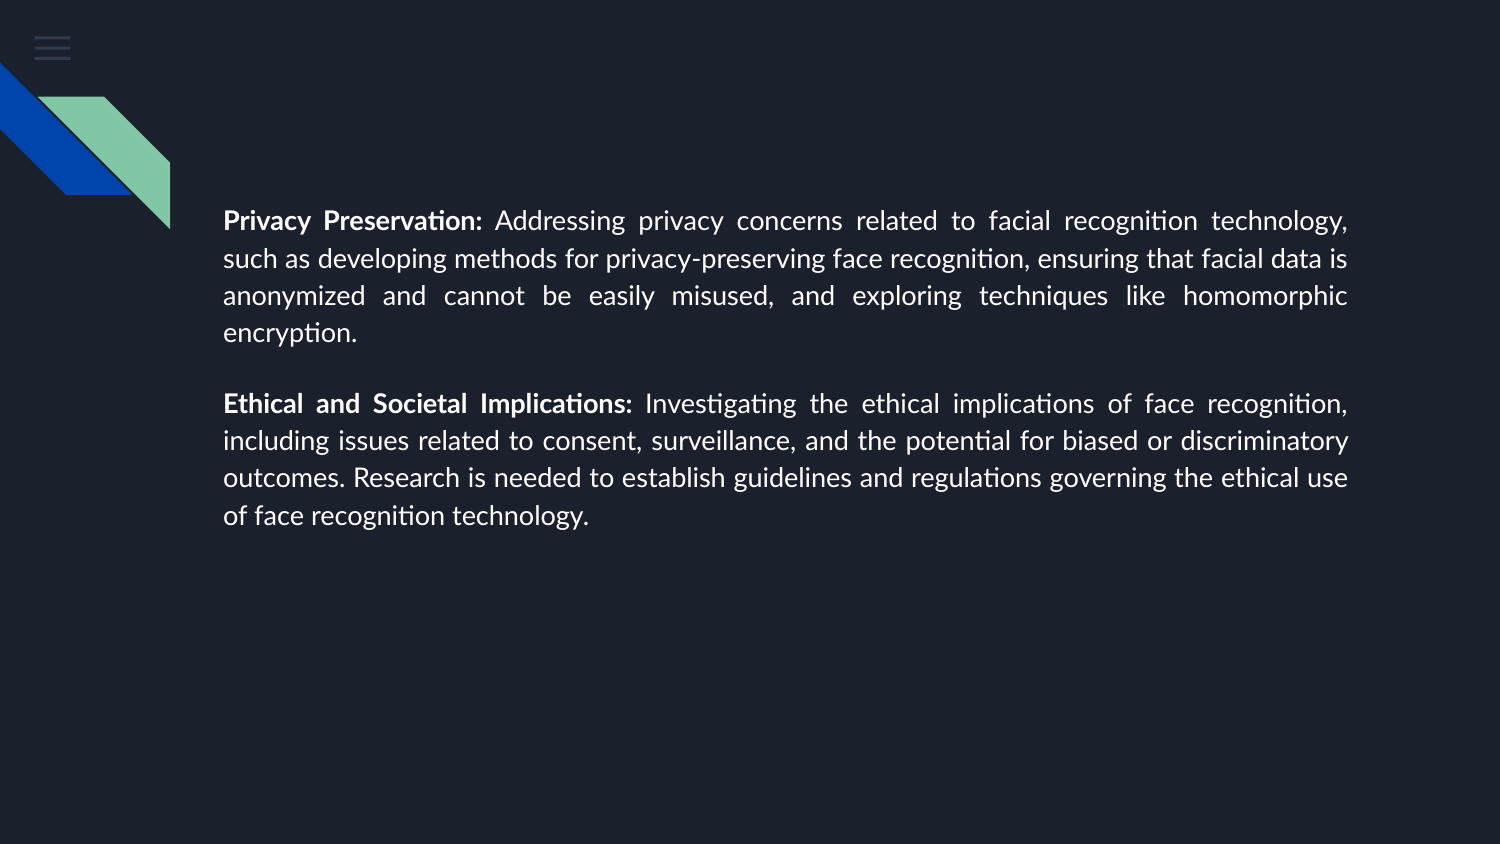

Privacy Preservation: Addressing privacy concerns related to facial recognition technology, such as developing methods for privacy-preserving face recognition, ensuring that facial data is anonymized and cannot be easily misused, and exploring techniques like homomorphic encryption.
Ethical and Societal Implications: Investigating the ethical implications of face recognition, including issues related to consent, surveillance, and the potential for biased or discriminatory outcomes. Research is needed to establish guidelines and regulations governing the ethical use of face recognition technology.